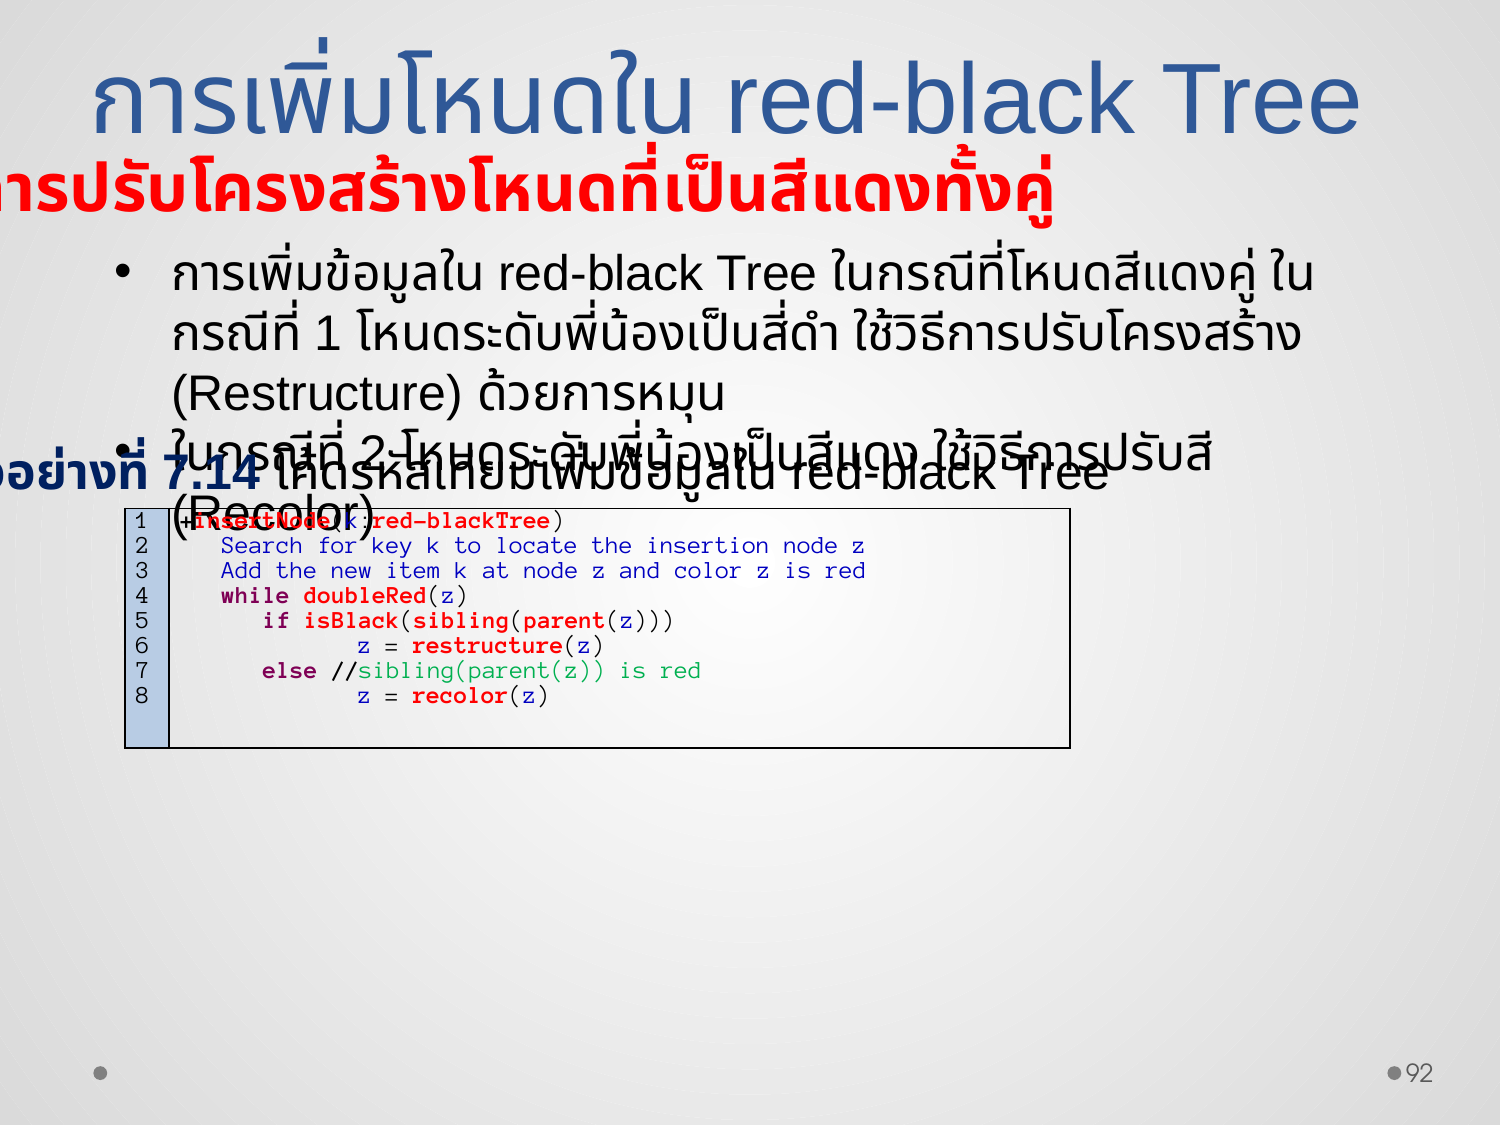

การเพิ่มโหนดใน red-black Tree
การปรับโครงสร้างโหนดที่เป็นสีแดงทั้งคู่
การเพิ่มข้อมูลใน red-black Tree ในกรณีที่โหนดสีแดงคู่ ในกรณีที่ 1 โหนดระดับพี่น้องเป็นสี่ดำ ใช้วิธีการปรับโครงสร้าง (Restructure) ด้วยการหมุน
ในกรณีที่ 2 โหนดระดับพี่น้องเป็นสีแดง ใช้วิธีการปรับสี (Recolor)
ตัวอย่างที่ 7.14 โค้ดรหัสเทียมเพิ่มข้อมูลใน red-black Tree
| 1 2 3 4 5 6 7 8 | +insertNode(k:red-blackTree) Search for key k to locate the insertion node z Add the new item k at node z and color z is red while doubleRed(z) if isBlack(sibling(parent(z))) z = restructure(z) else //sibling(parent(z)) is red z = recolor(z) |
| --- | --- |
92